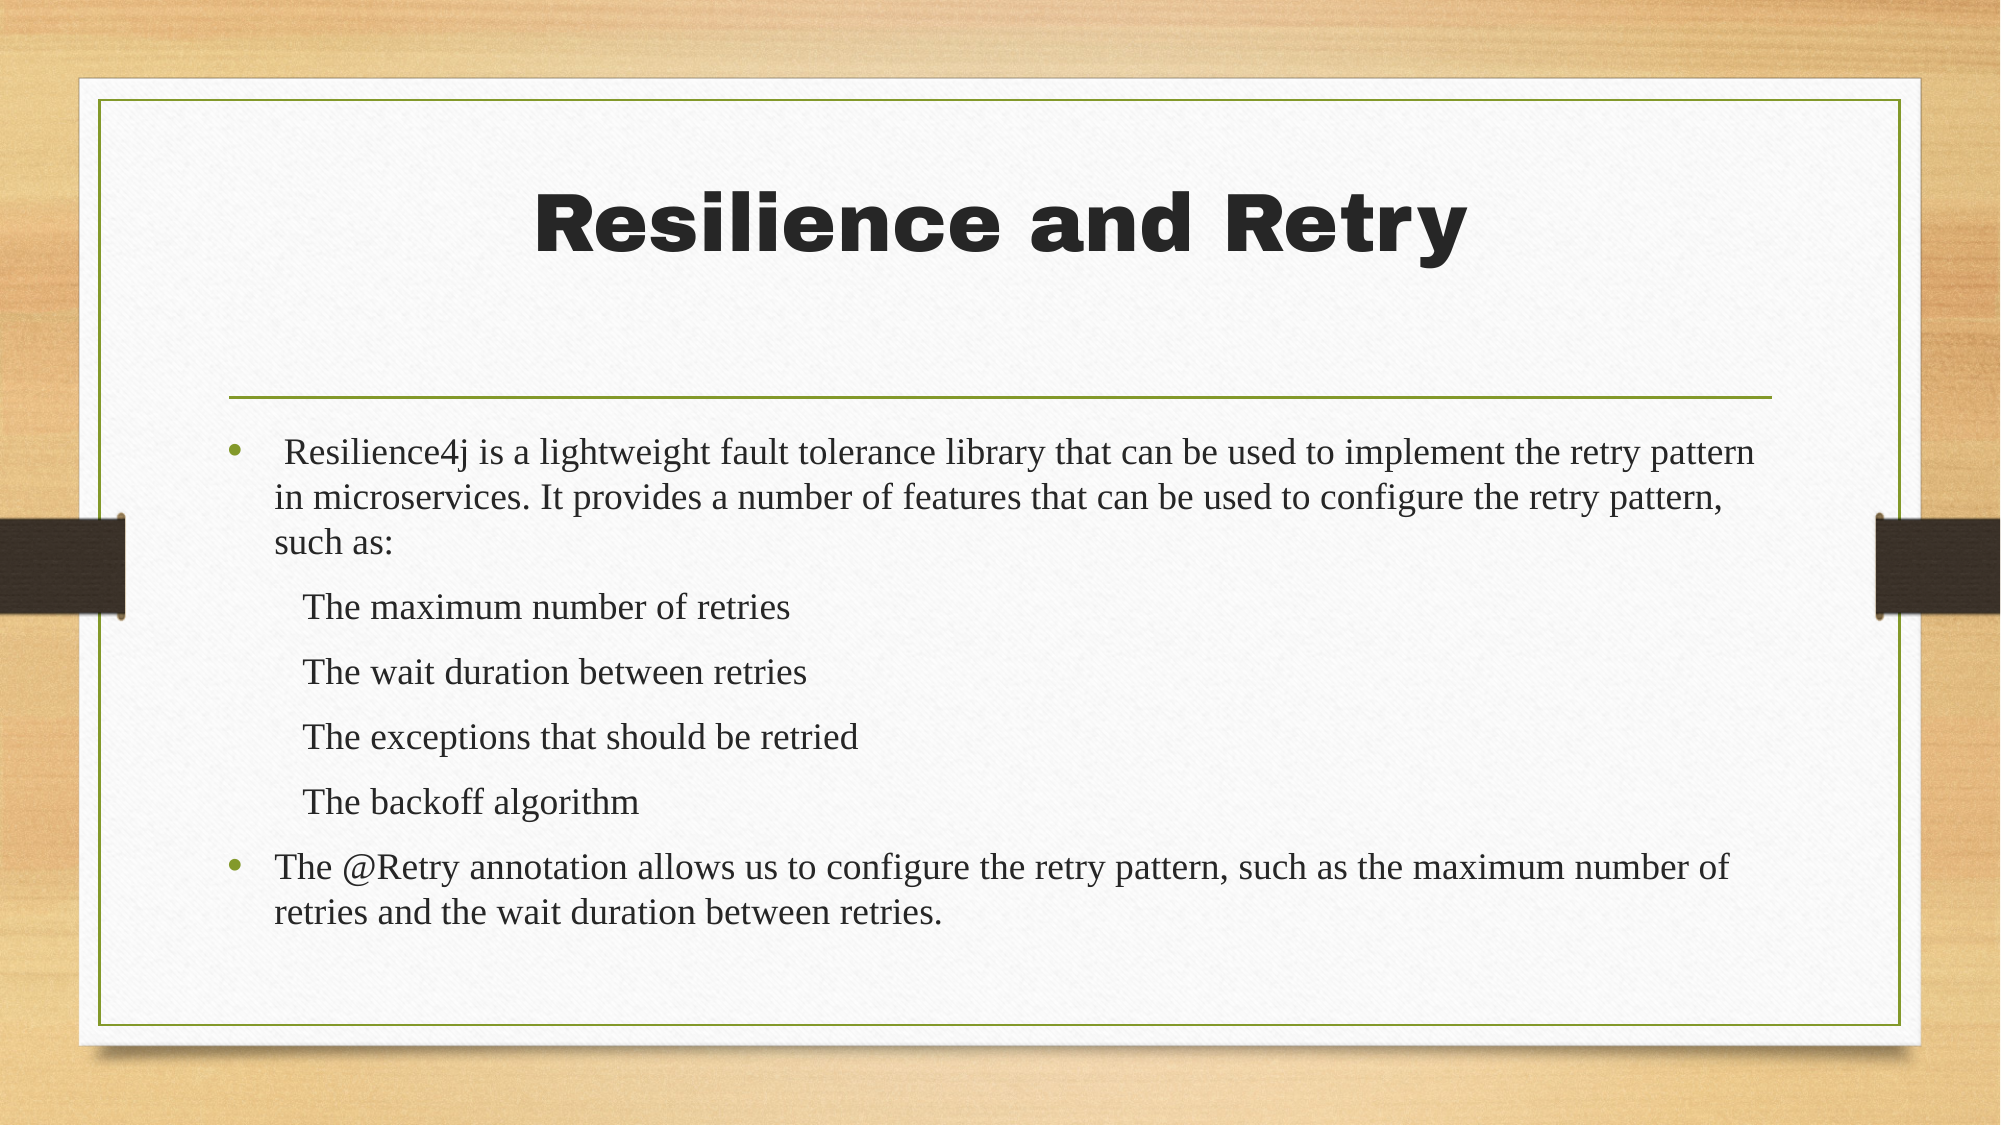

# Resilience and Retry
 Resilience4j is a lightweight fault tolerance library that can be used to implement the retry pattern in microservices. It provides a number of features that can be used to configure the retry pattern, such as:
The maximum number of retries
The wait duration between retries
The exceptions that should be retried
The backoff algorithm
The @Retry annotation allows us to configure the retry pattern, such as the maximum number of retries and the wait duration between retries.